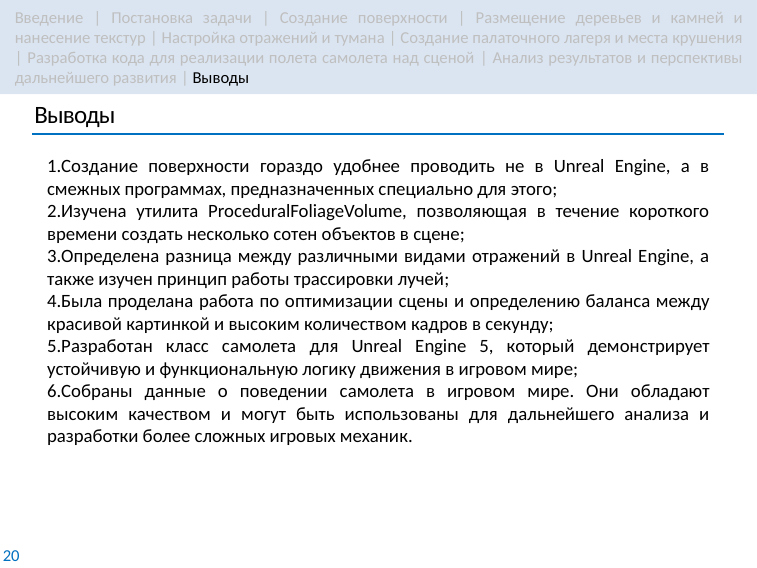

Введение | Постановка задачи | Создание поверхности | Размещение деревьев и камней и нанесение текстур | Настройка отражений и тумана | Создание палаточного лагеря и места крушения | Разработка кода для реализации полета самолета над сценой | Анализ результатов и перспективы дальнейшего развития | Выводы
Выводы
Создание поверхности гораздо удобнее проводить не в Unreal Engine, а в смежных программах, предназначенных специально для этого;
Изучена утилита ProceduralFoliageVolume, позволяющая в течение короткого времени создать несколько сотен объектов в сцене;
Определена разница между различными видами отражений в Unreal Engine, а также изучен принцип работы трассировки лучей;
Была проделана работа по оптимизации сцены и определению баланса между красивой картинкой и высоким количеством кадров в секунду;
Разработан класс самолета для Unreal Engine 5, который демонстрирует устойчивую и функциональную логику движения в игровом мире;
Собраны данные о поведении самолета в игровом мире. Они обладают высоким качеством и могут быть использованы для дальнейшего анализа и разработки более сложных игровых механик.
20